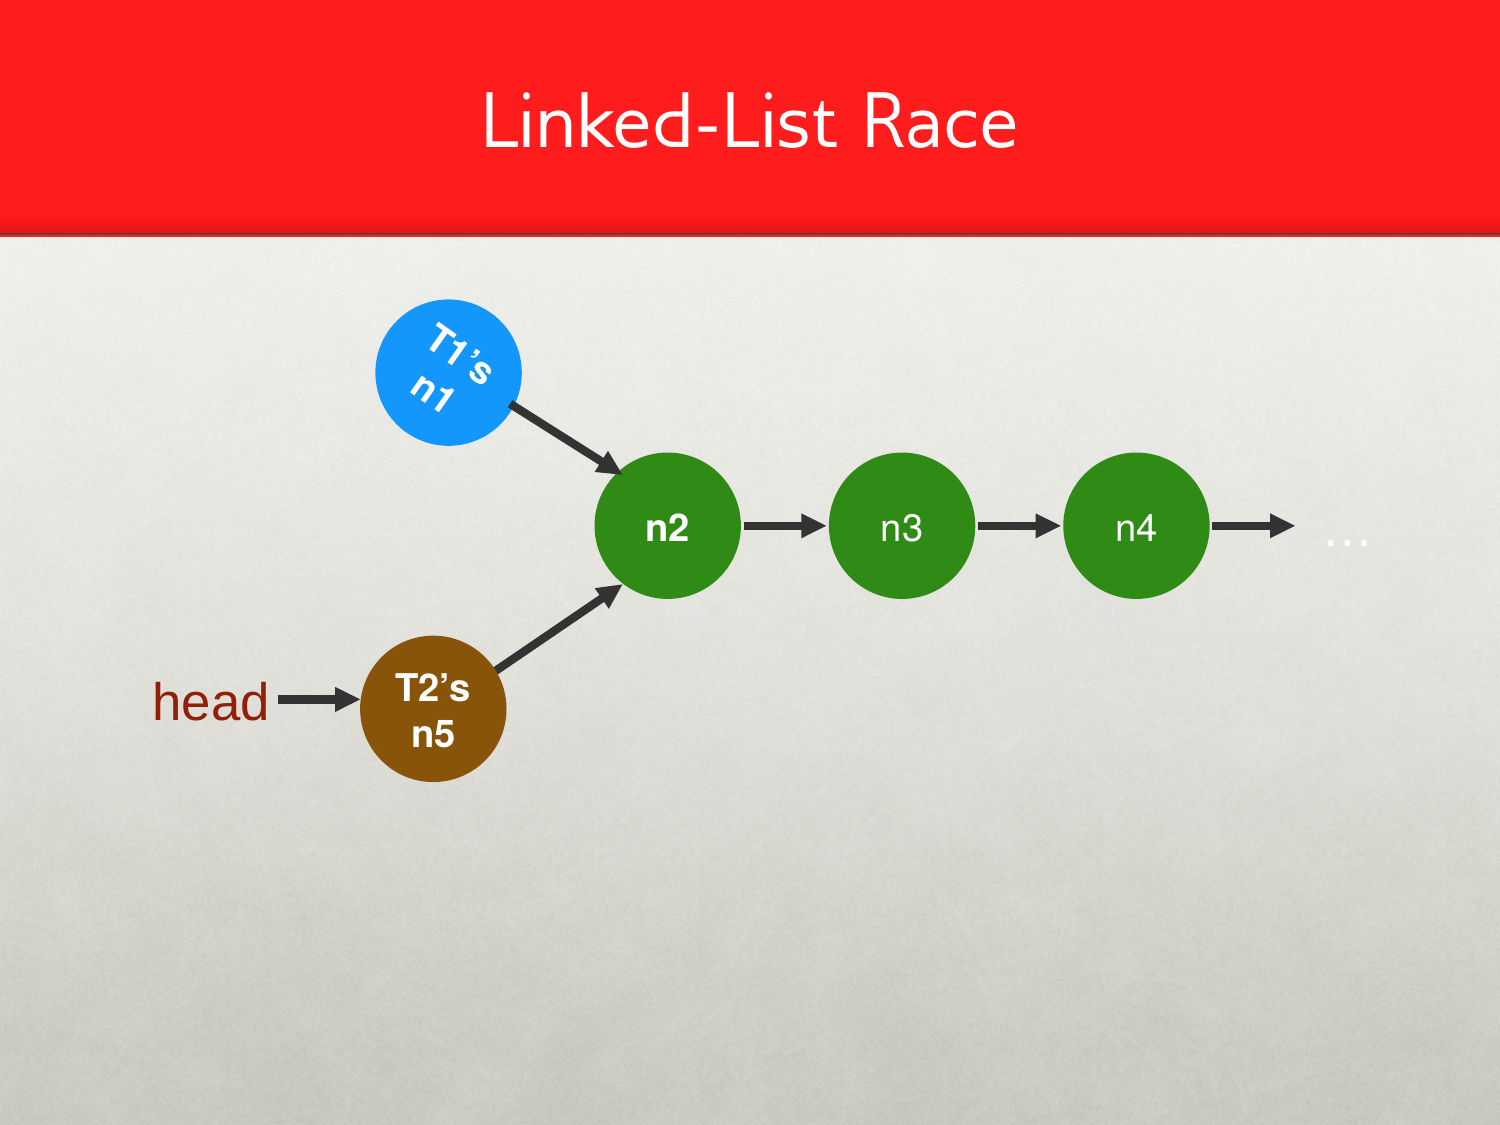

# Linked-List Race
T1’s
n1

n2
n3
n4
…

T2’s
n5
head